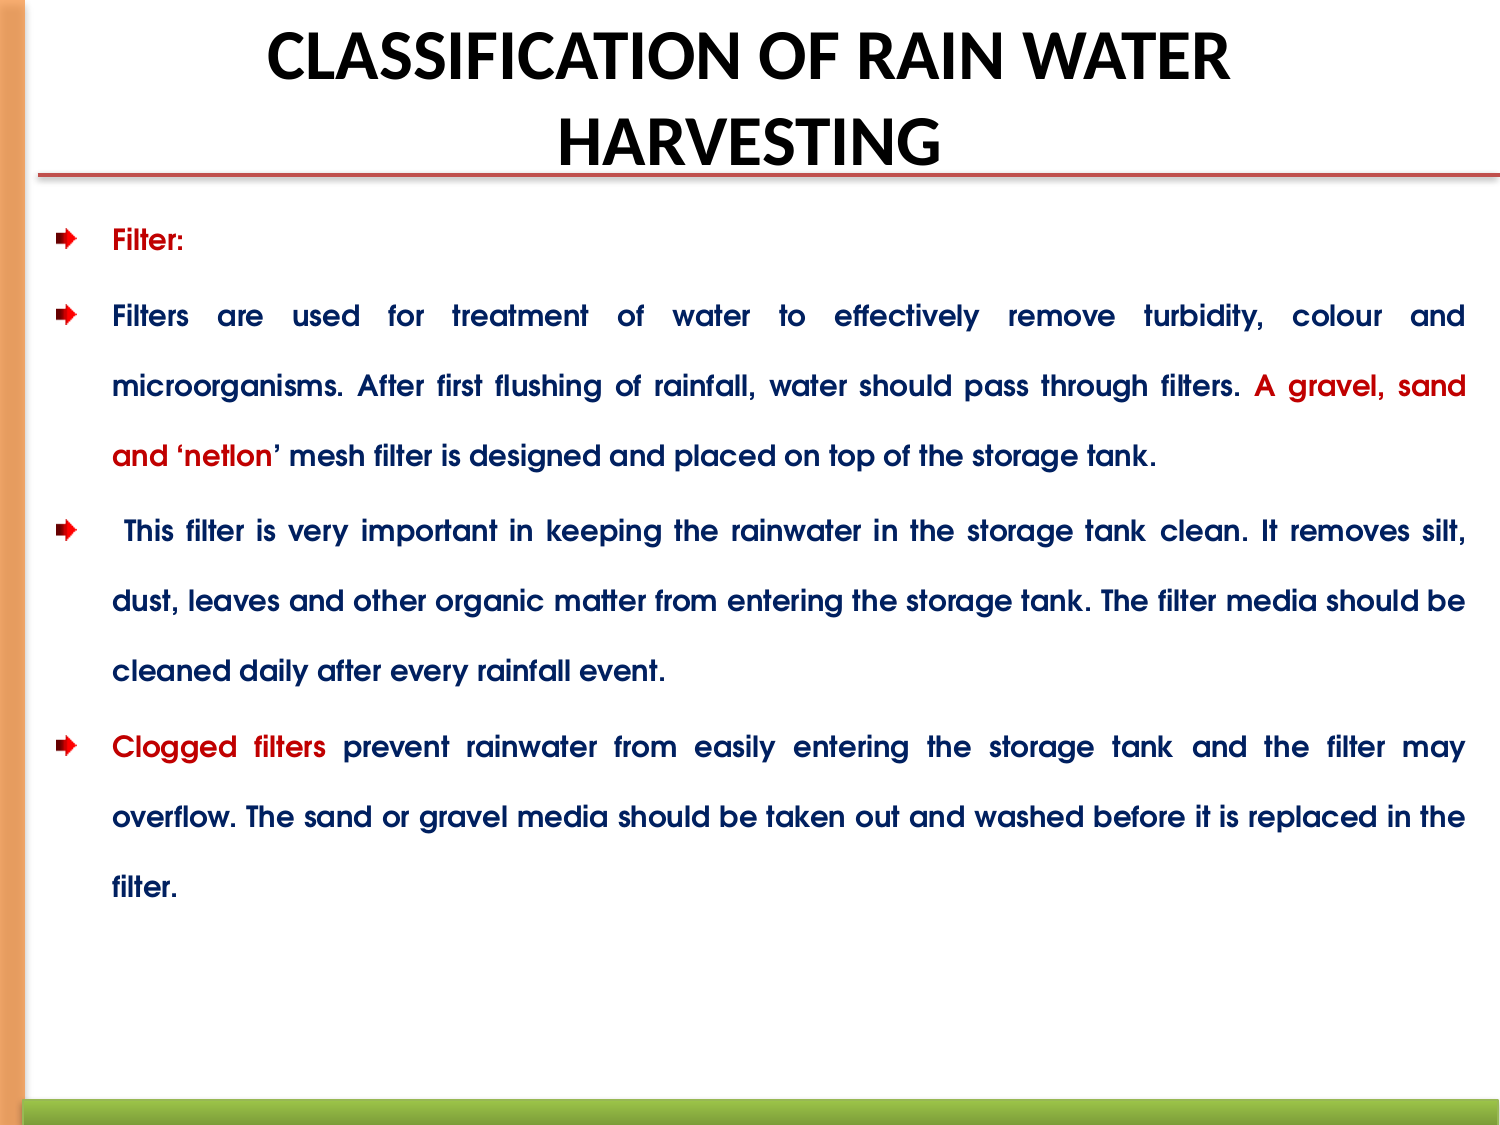

# CLASSIFICATION OF RAIN WATER HARVESTING
Filter:
Filters are used for treatment of water to effectively remove turbidity, colour and microorganisms. After first flushing of rainfall, water should pass through filters. A gravel, sand and ‘netlon’ mesh filter is designed and placed on top of the storage tank.
 This filter is very important in keeping the rainwater in the storage tank clean. It removes silt, dust, leaves and other organic matter from entering the storage tank. The filter media should be cleaned daily after every rainfall event.
Clogged filters prevent rainwater from easily entering the storage tank and the filter may overflow. The sand or gravel media should be taken out and washed before it is replaced in the filter.